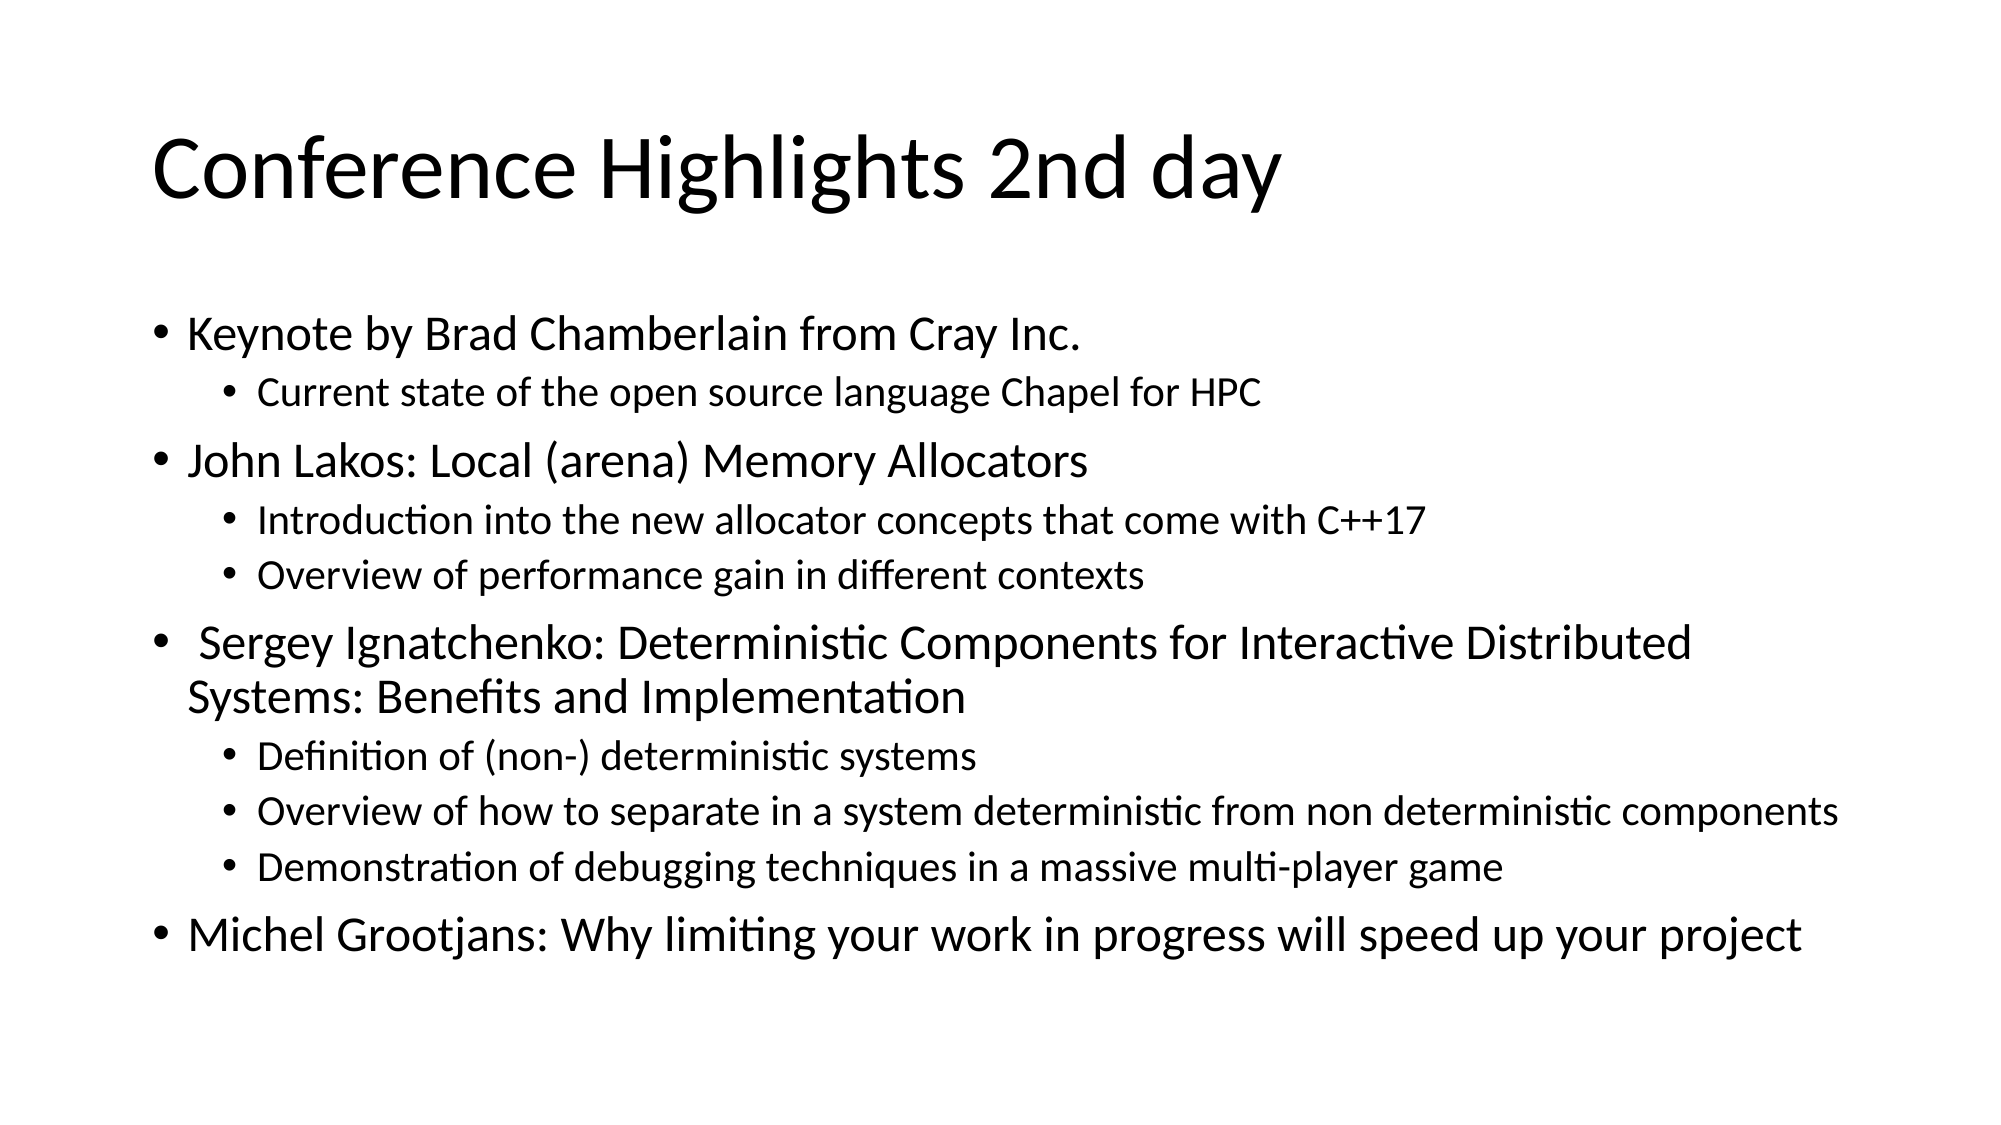

# Conference Highlights 2nd day
Keynote by Brad Chamberlain from Cray Inc.
Current state of the open source language Chapel for HPC
John Lakos: Local (arena) Memory Allocators
Introduction into the new allocator concepts that come with C++17
Overview of performance gain in different contexts
 Sergey Ignatchenko: Deterministic Components for Interactive Distributed Systems: Benefits and Implementation
Definition of (non-) deterministic systems
Overview of how to separate in a system deterministic from non deterministic components
Demonstration of debugging techniques in a massive multi-player game
Michel Grootjans: Why limiting your work in progress will speed up your project